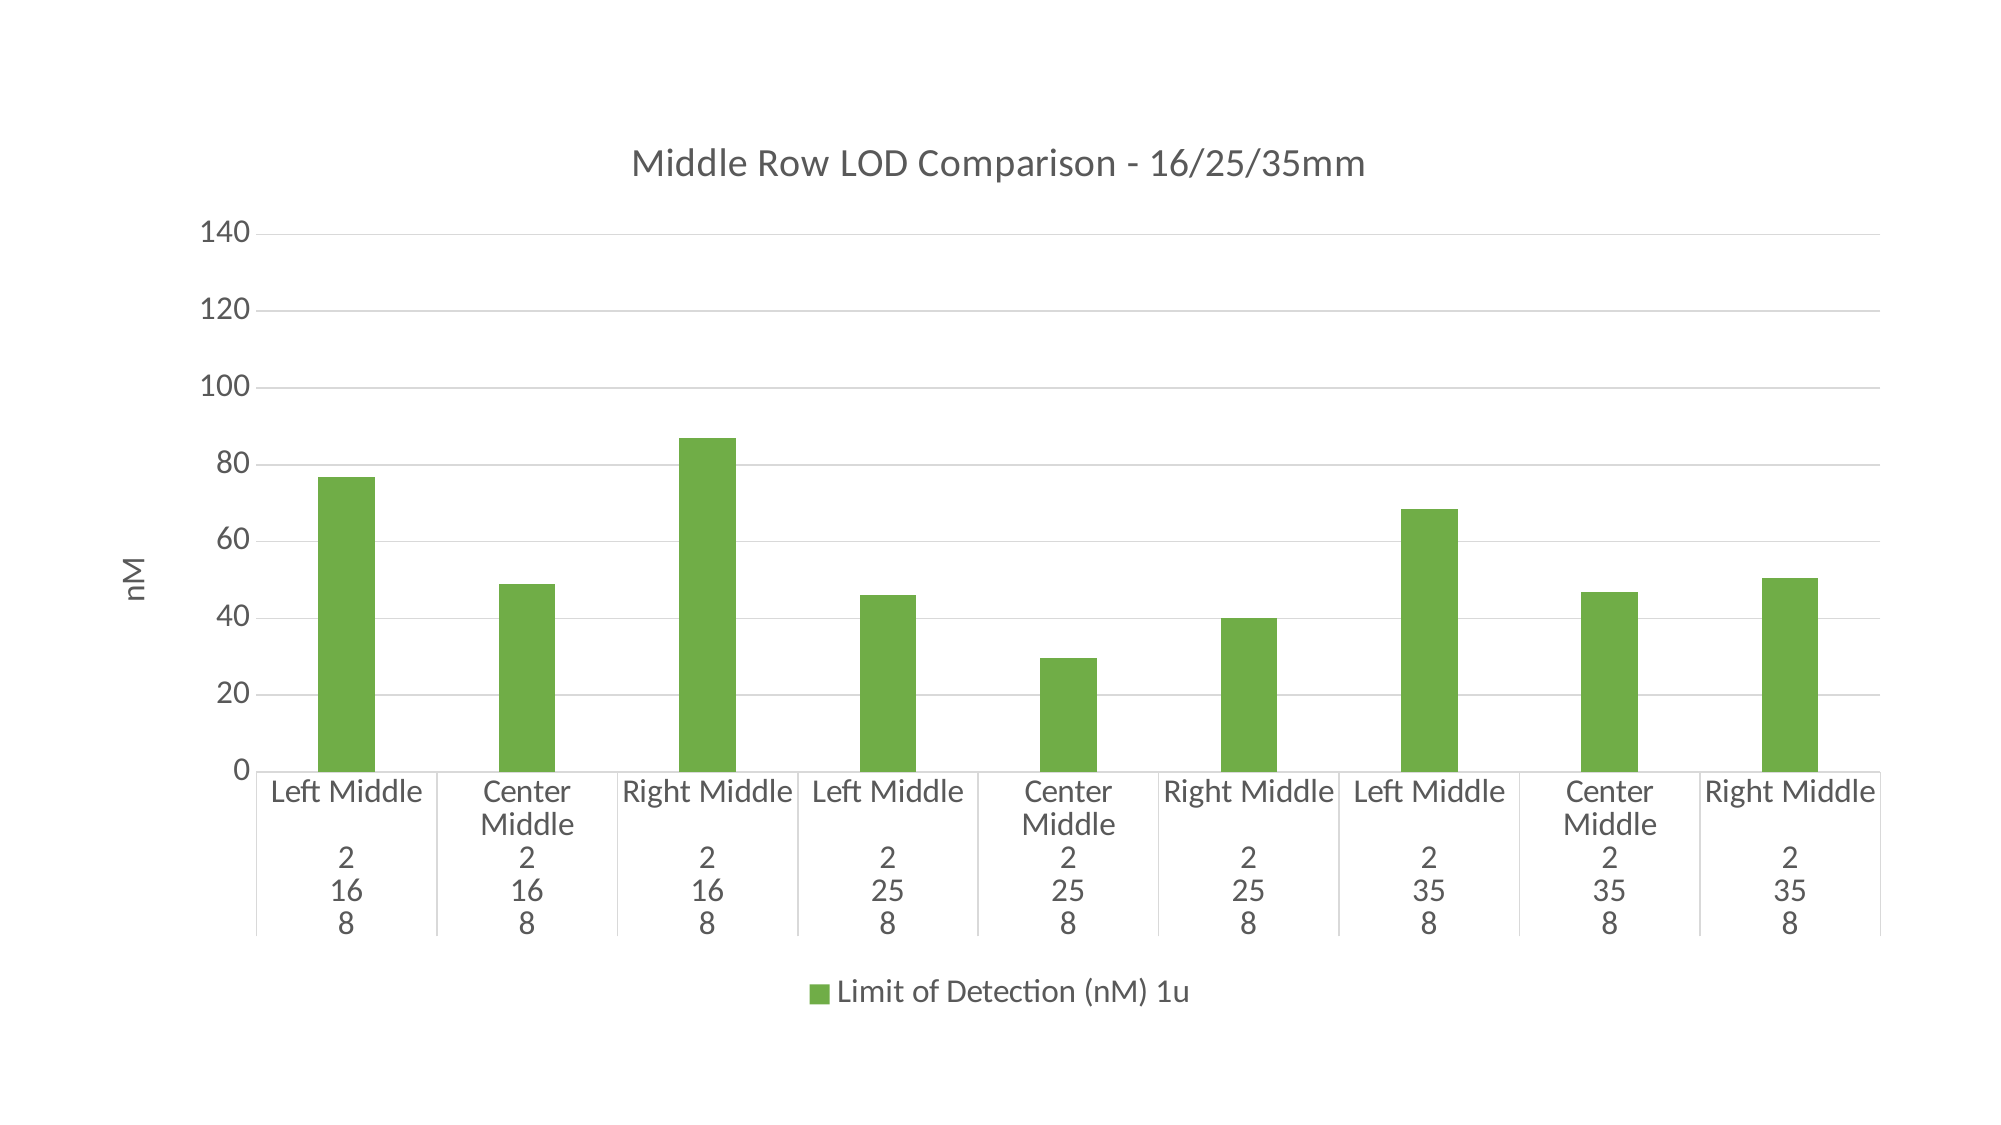

### Chart: Middle Row LOD Comparison - 16/25/35mm

| Category | Limit of Detection (nM) 1u |
|---|---|
| Left Middle | 76.746 |
| Center Middle | 48.949 |
| Right Middle | 86.855 |
| Left Middle | 46.011 |
| Center Middle | 29.787 |
| Right Middle | 39.979 |
| Left Middle | 68.607 |
| Center Middle | 46.76 |
| Right Middle | 50.385 |